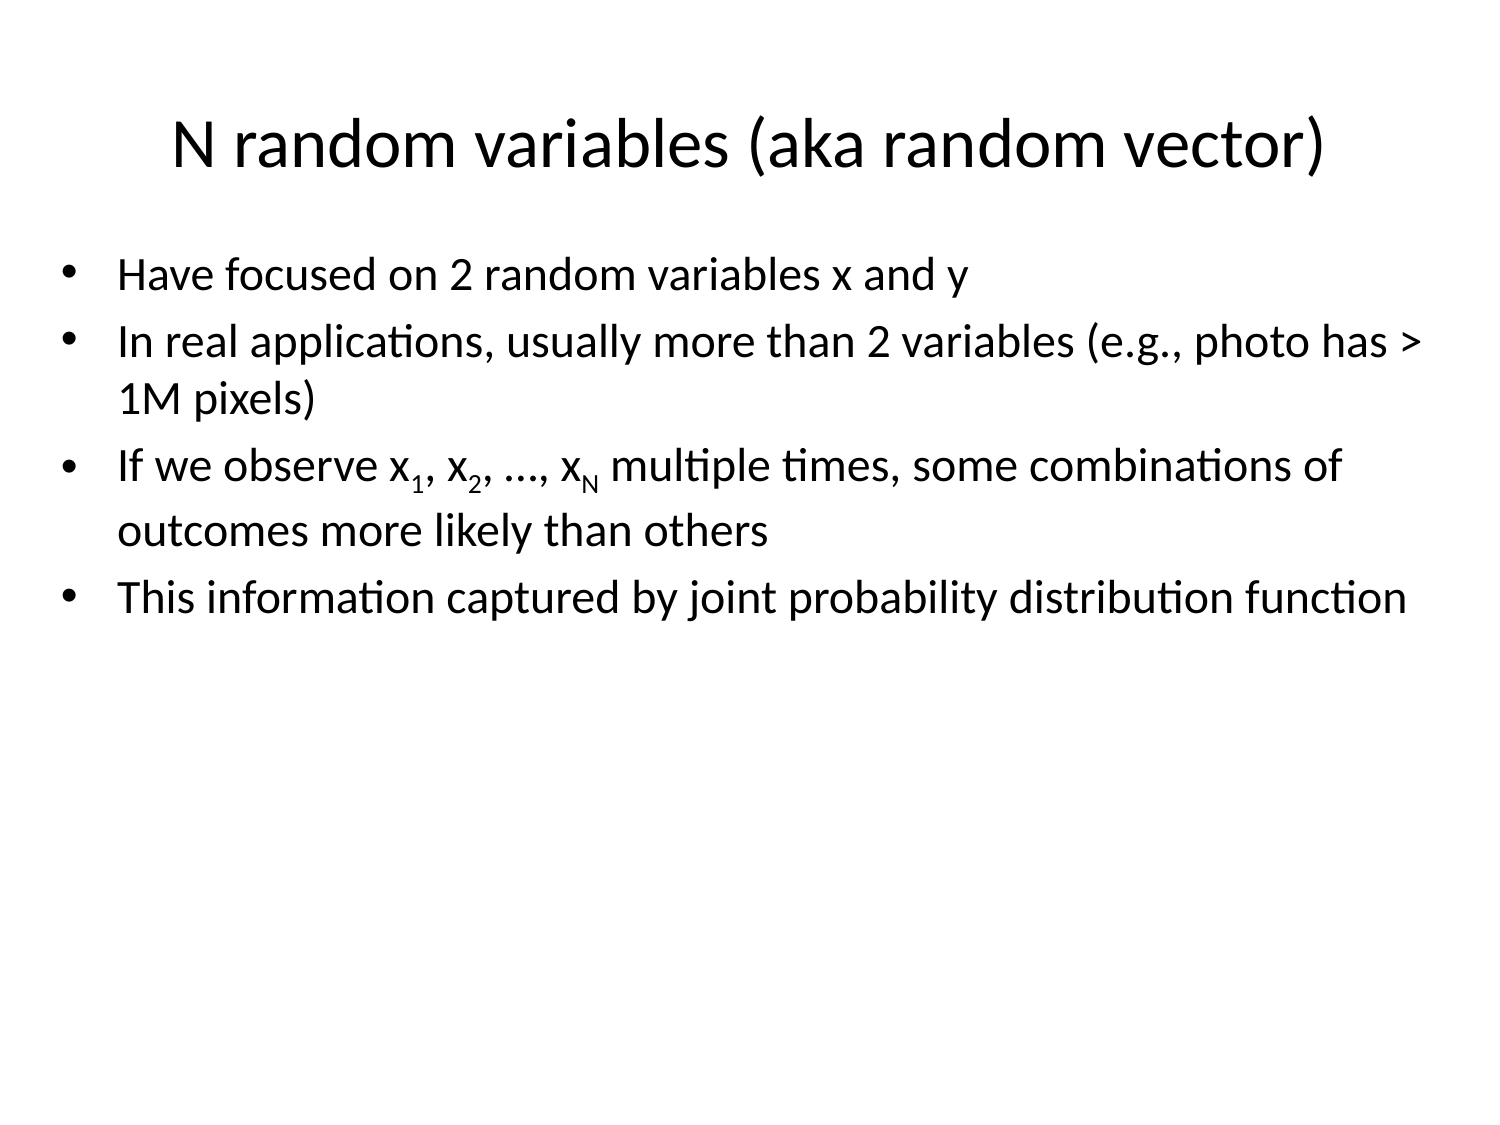

# N random variables (aka random vector)
Have focused on 2 random variables x and y
In real applications, usually more than 2 variables (e.g., photo has > 1M pixels)
If we observe x1, x2, …, xN multiple times, some combinations of outcomes more likely than others
This information captured by joint probability distribution function